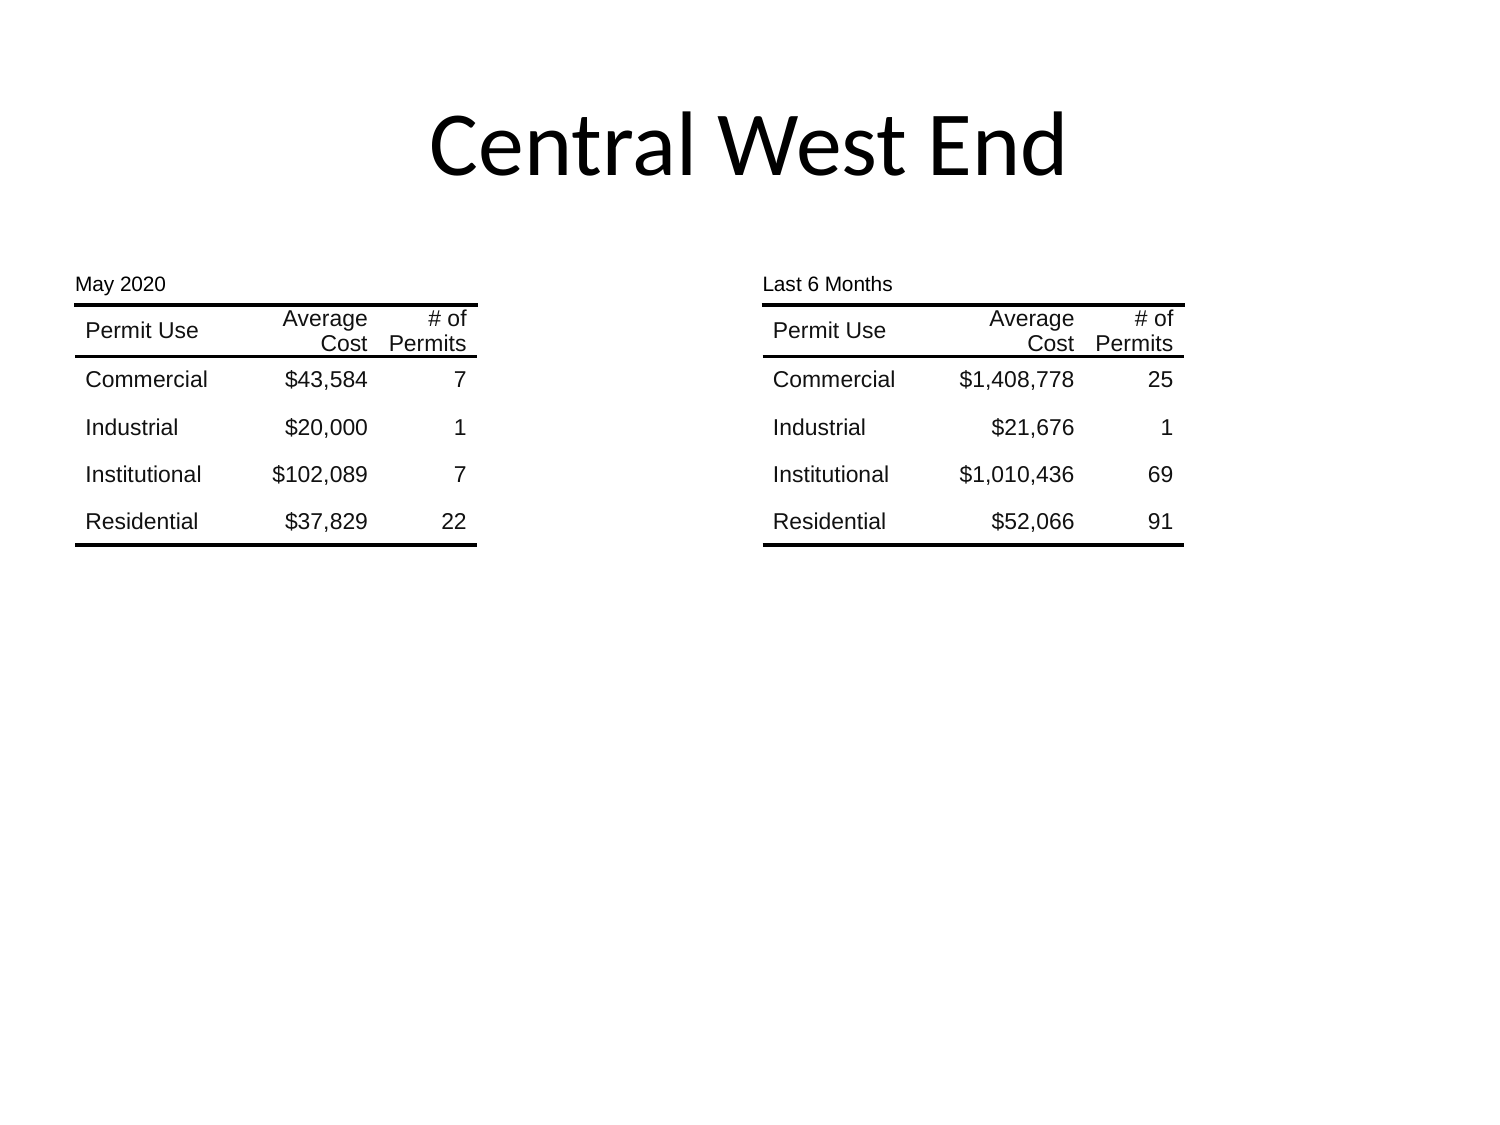

# Central West End
| May 2020 | May 2020 | May 2020 |
| --- | --- | --- |
| Permit Use | Average Cost | # of Permits |
| Commercial | $43,584 | 7 |
| Industrial | $20,000 | 1 |
| Institutional | $102,089 | 7 |
| Residential | $37,829 | 22 |
| Last 6 Months | Last 6 Months | Last 6 Months |
| --- | --- | --- |
| Permit Use | Average Cost | # of Permits |
| Commercial | $1,408,778 | 25 |
| Industrial | $21,676 | 1 |
| Institutional | $1,010,436 | 69 |
| Residential | $52,066 | 91 |